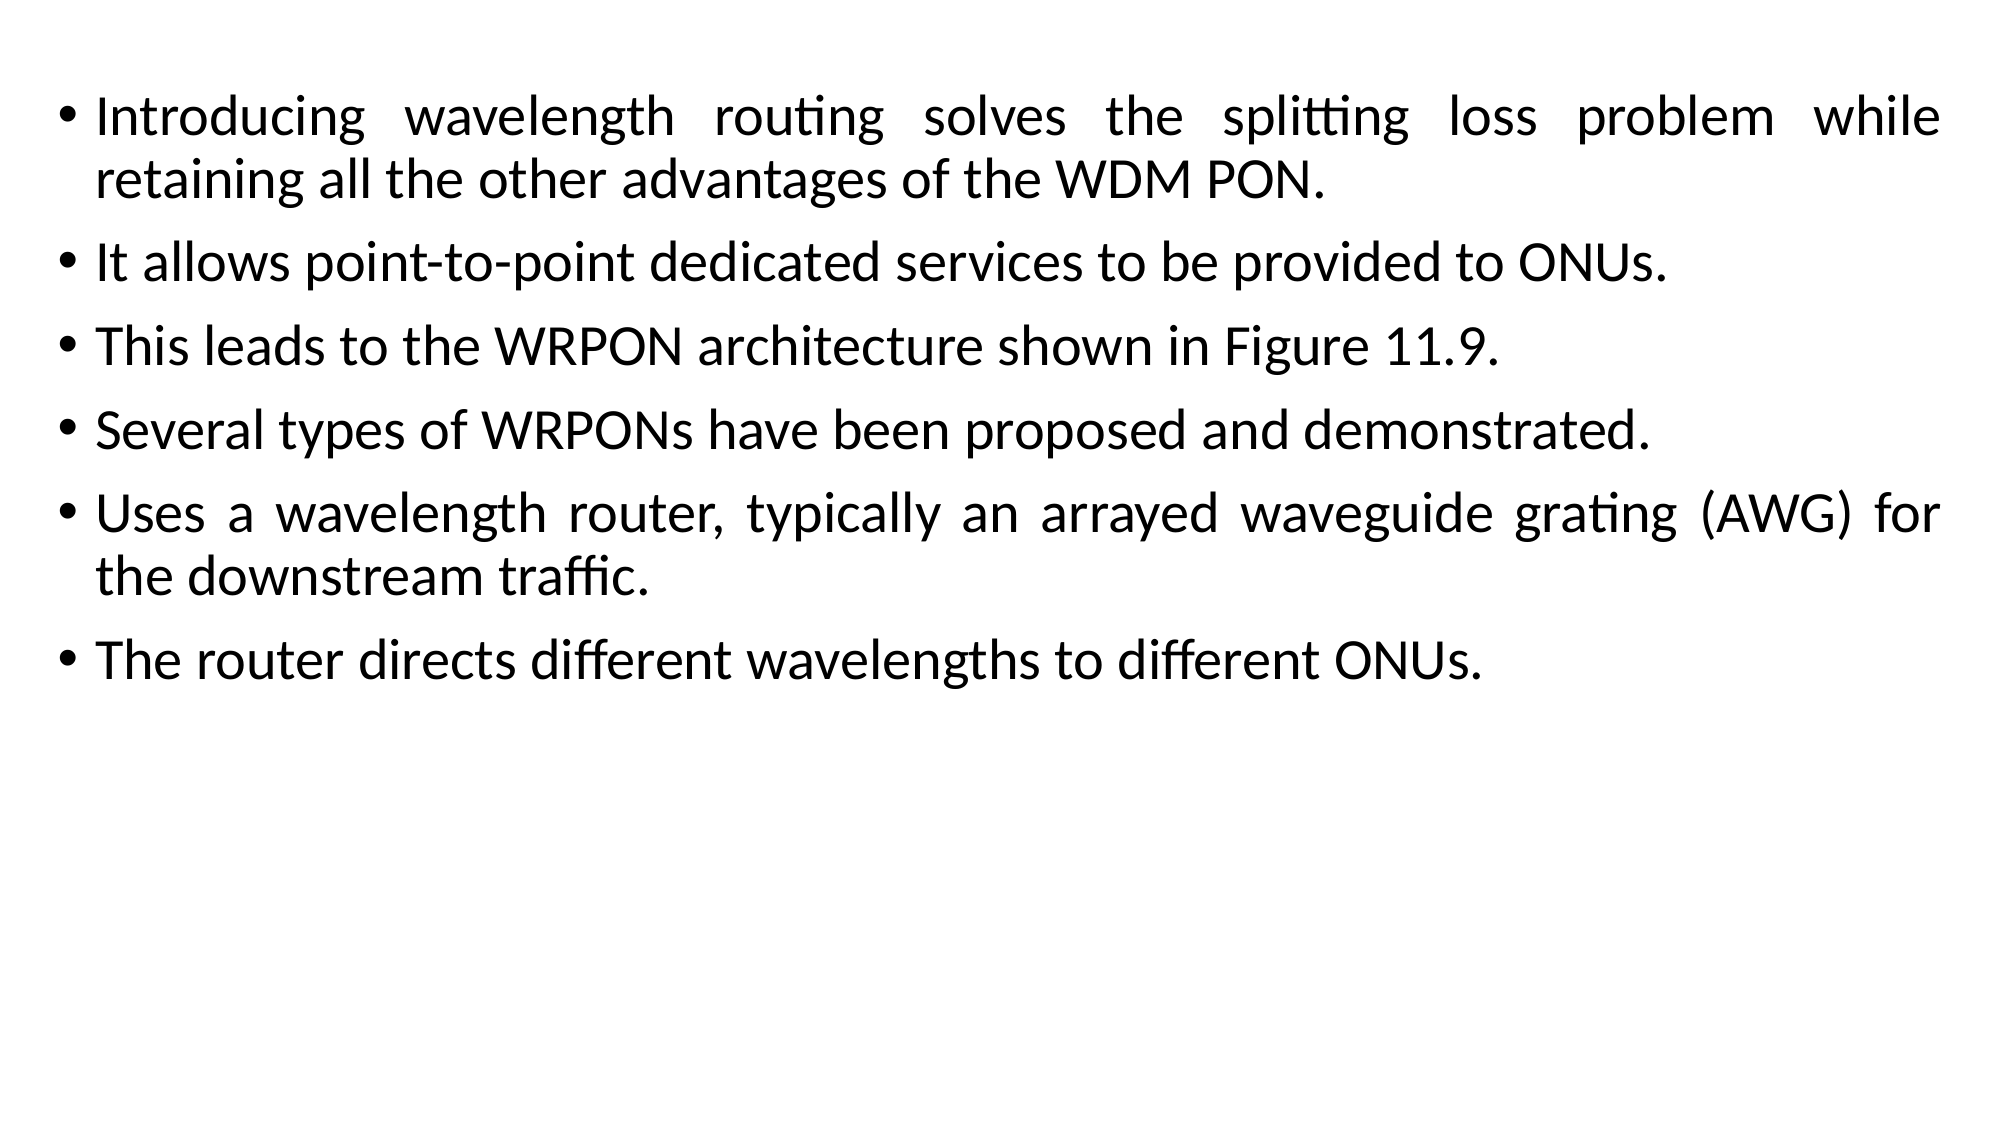

Introducing wavelength routing solves the splitting loss problem while retaining all the other advantages of the WDM PON.
It allows point-to-point dedicated services to be provided to ONUs.
This leads to the WRPON architecture shown in Figure 11.9.
Several types of WRPONs have been proposed and demonstrated.
Uses a wavelength router, typically an arrayed waveguide grating (AWG) for the downstream traffic.
The router directs different wavelengths to different ONUs.